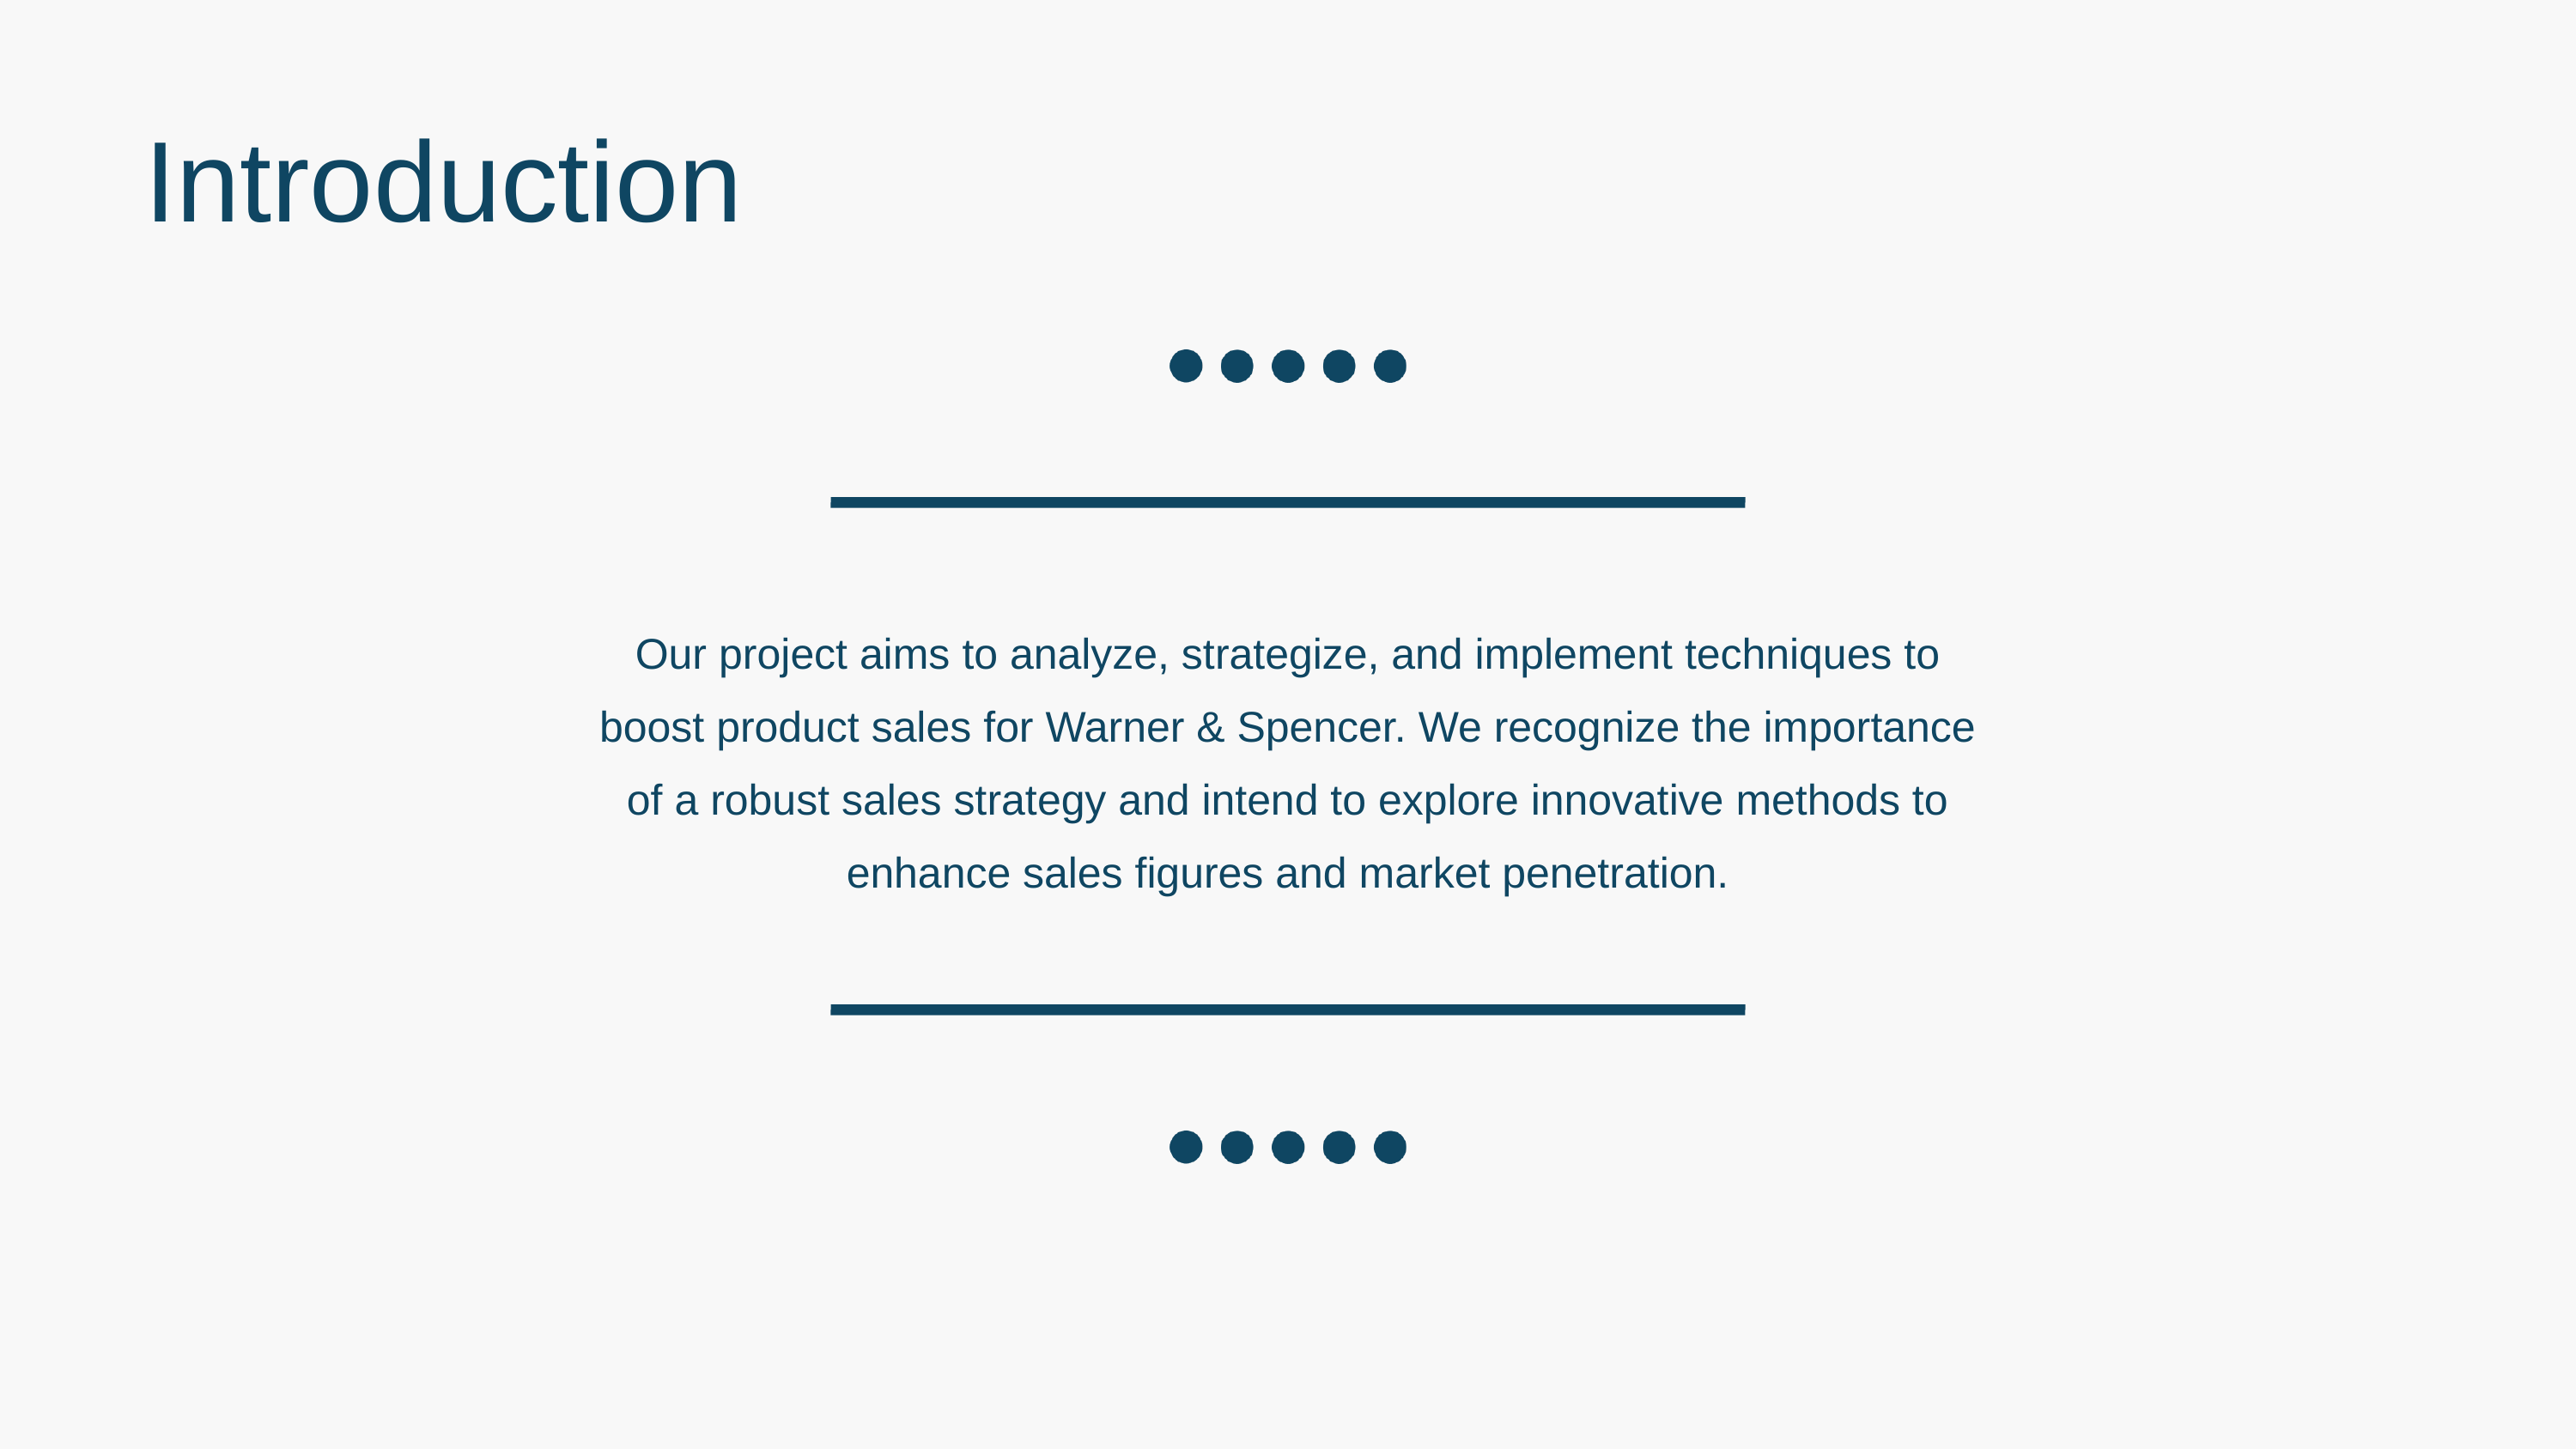

Introduction

Our project aims to analyze, strategize, and implement techniques to boost product sales for Warner & Spencer. We recognize the importance of a robust sales strategy and intend to explore innovative methods to enhance sales figures and market penetration.